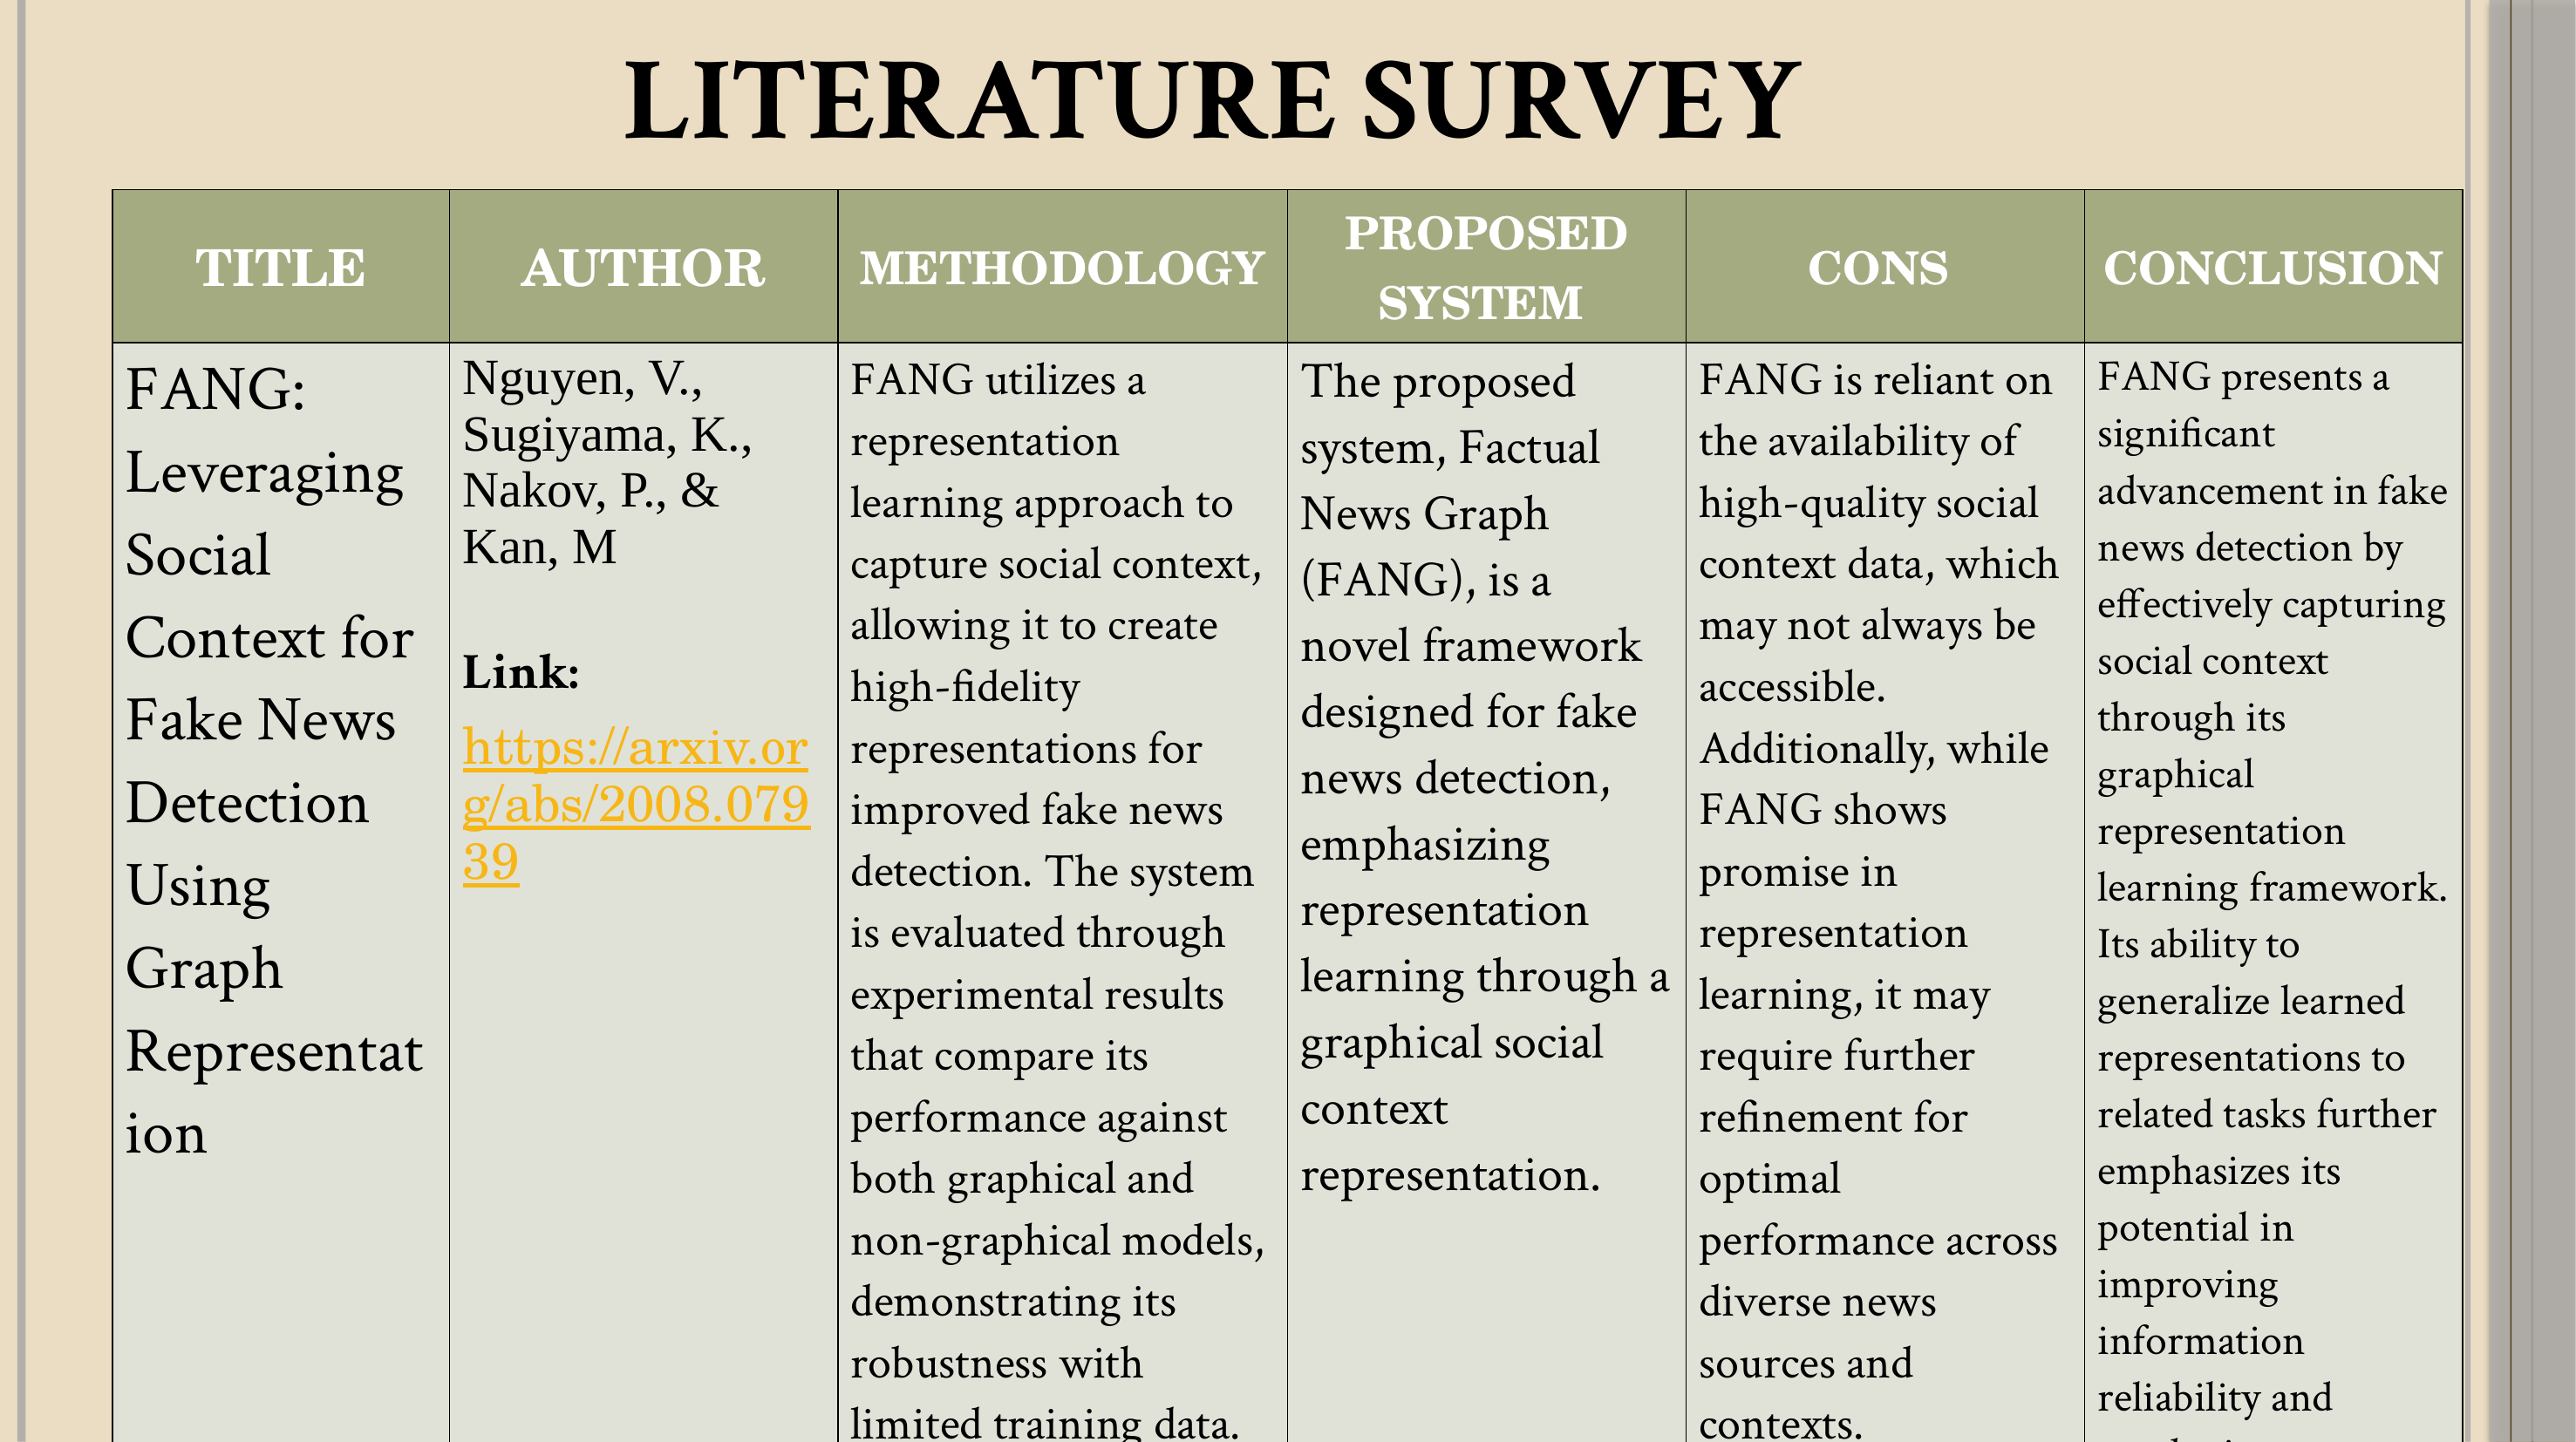

# Literature Survey
| TITLE | AUTHOR | METHODOLOGY | PROPOSED SYSTEM | CONS | CONCLUSION |
| --- | --- | --- | --- | --- | --- |
| FANG: Leveraging Social Context for Fake News Detection Using Graph Representation | Nguyen, V., Sugiyama, K., Nakov, P., & Kan, M Link: https://arxiv.org/abs/2008.07939 | FANG utilizes a representation learning approach to capture social context, allowing it to create high-fidelity representations for improved fake news detection. The system is evaluated through experimental results that compare its performance against both graphical and non-graphical models, demonstrating its robustness with limited training data. | The proposed system, Factual News Graph (FANG), is a novel framework designed for fake news detection, emphasizing representation learning through a graphical social context representation. | FANG is reliant on the availability of high-quality social context data, which may not always be accessible. Additionally, while FANG shows promise in representation learning, it may require further refinement for optimal performance across diverse news sources and contexts. | FANG presents a significant advancement in fake news detection by effectively capturing social context through its graphical representation learning framework. Its ability to generalize learned representations to related tasks further emphasizes its potential in improving information reliability and combating misinformation. |